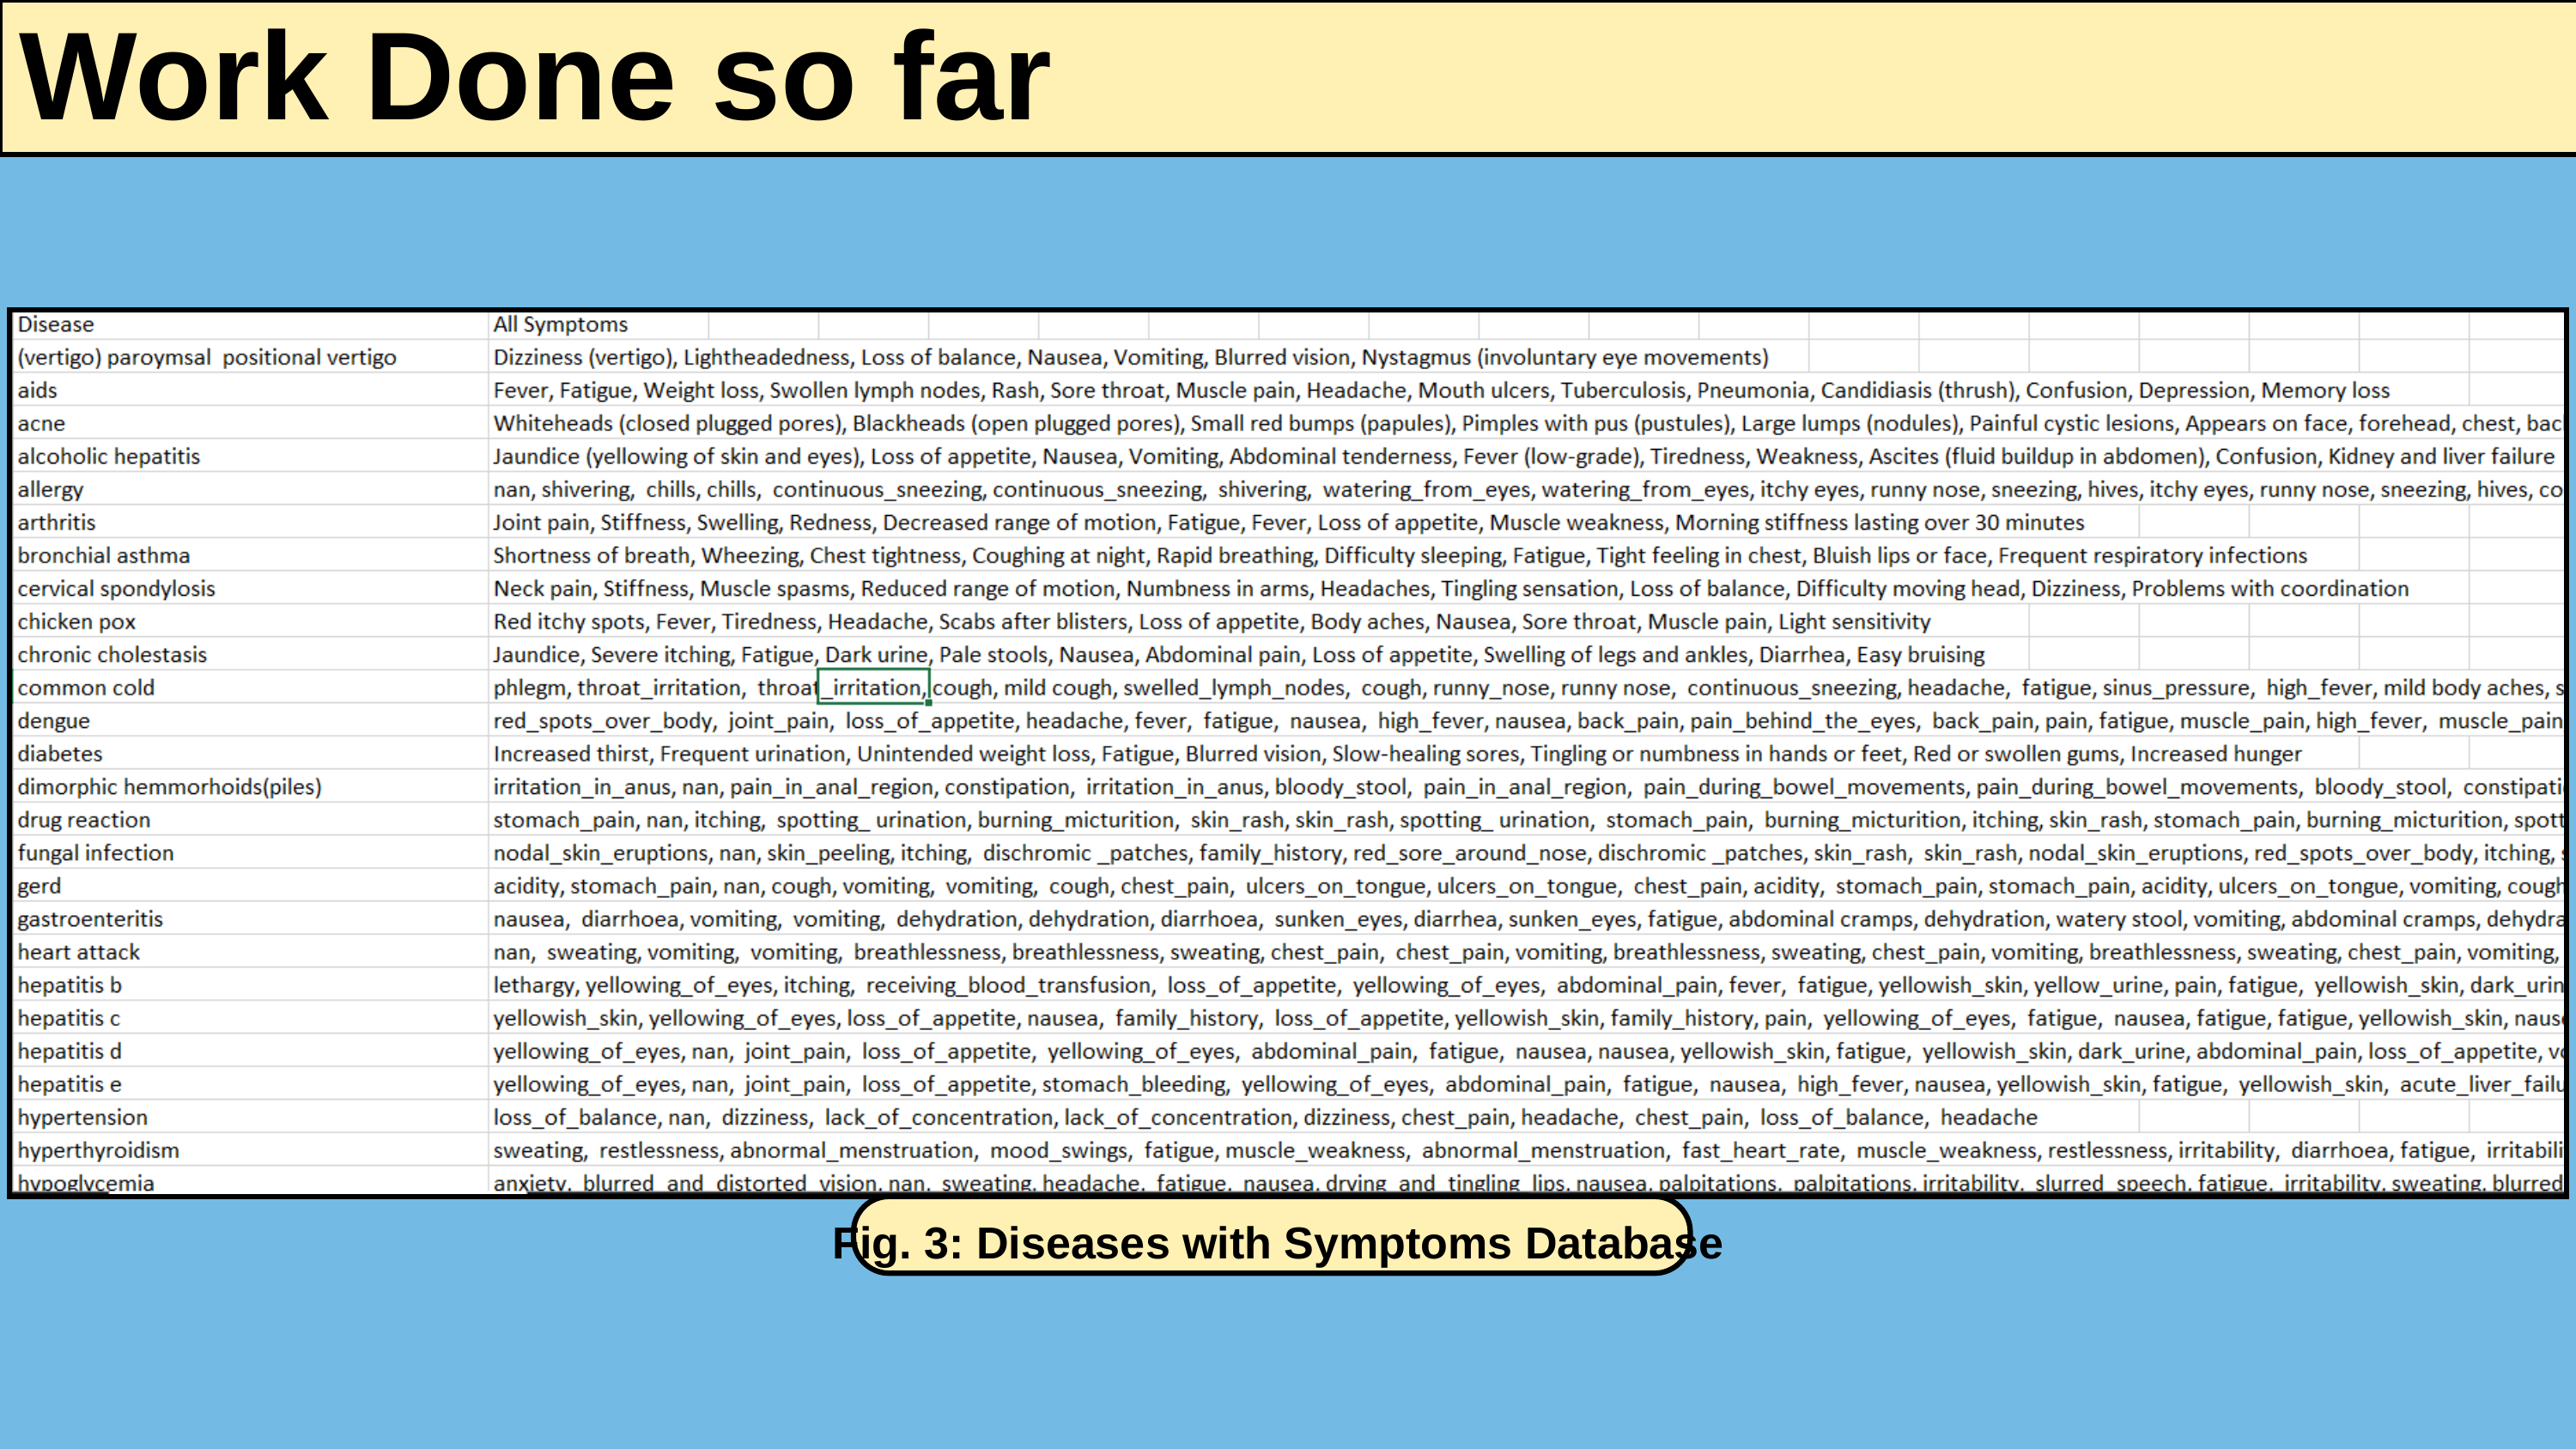

Work Done so far

Fig. 3: Diseases with Symptoms Database